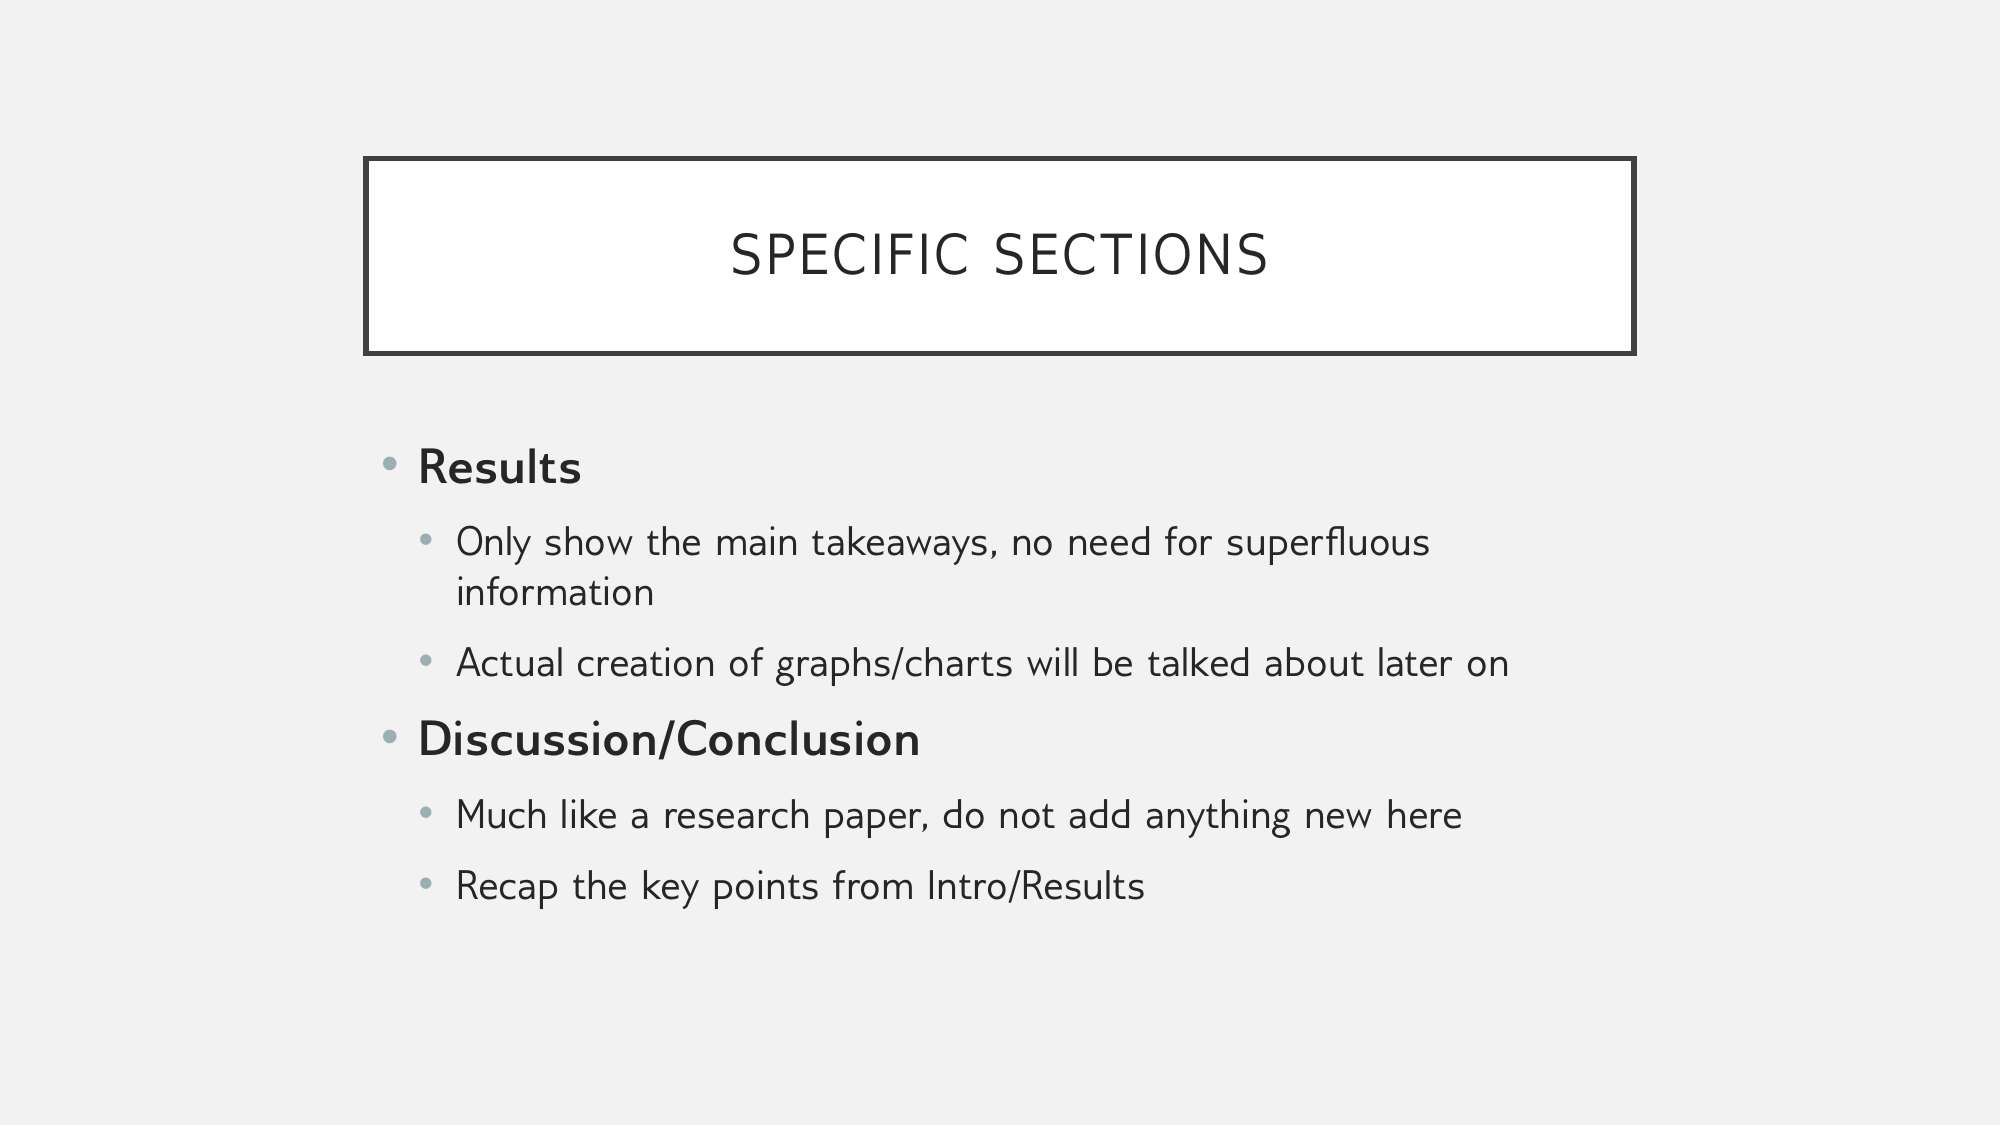

# Specific Sections
Results
Only show the main takeaways, no need for superfluous information
Actual creation of graphs/charts will be talked about later on
Discussion/Conclusion
Much like a research paper, do not add anything new here
Recap the key points from Intro/Results